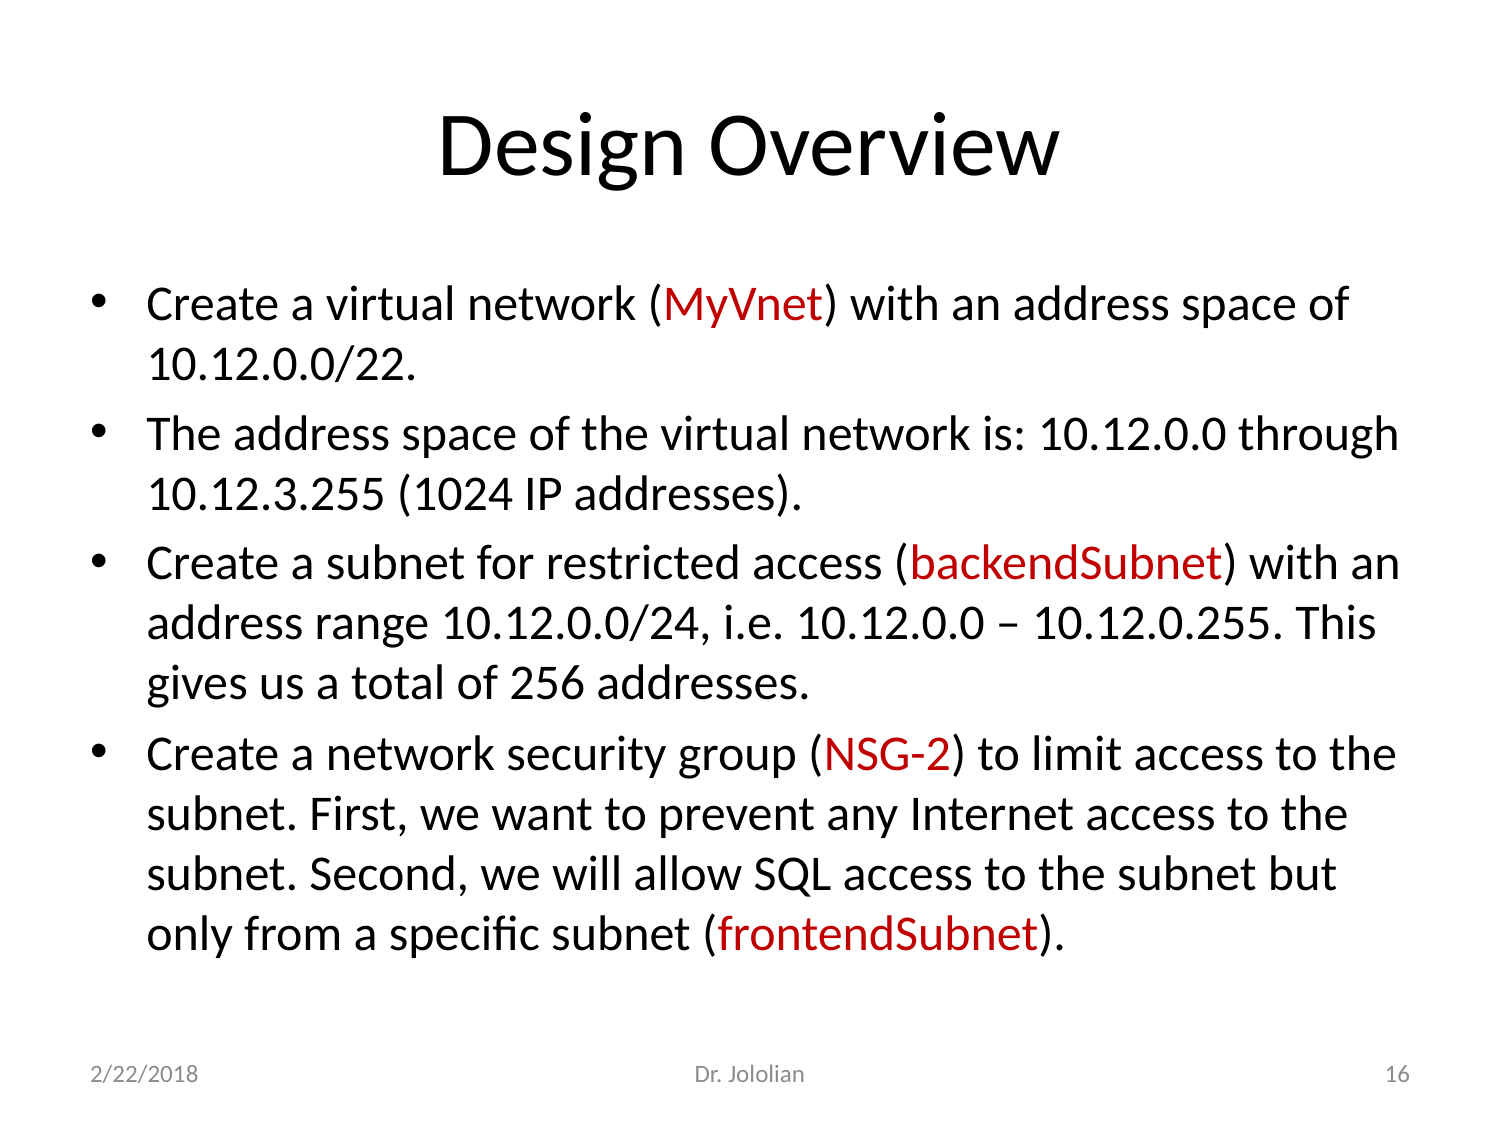

# Design Overview
Create a virtual network (MyVnet) with an address space of 10.12.0.0/22.
The address space of the virtual network is: 10.12.0.0 through 10.12.3.255 (1024 IP addresses).
Create a subnet for restricted access (backendSubnet) with an address range 10.12.0.0/24, i.e. 10.12.0.0 – 10.12.0.255. This gives us a total of 256 addresses.
Create a network security group (NSG-2) to limit access to the subnet. First, we want to prevent any Internet access to the subnet. Second, we will allow SQL access to the subnet but only from a specific subnet (frontendSubnet).
2/22/2018
Dr. Jololian
16